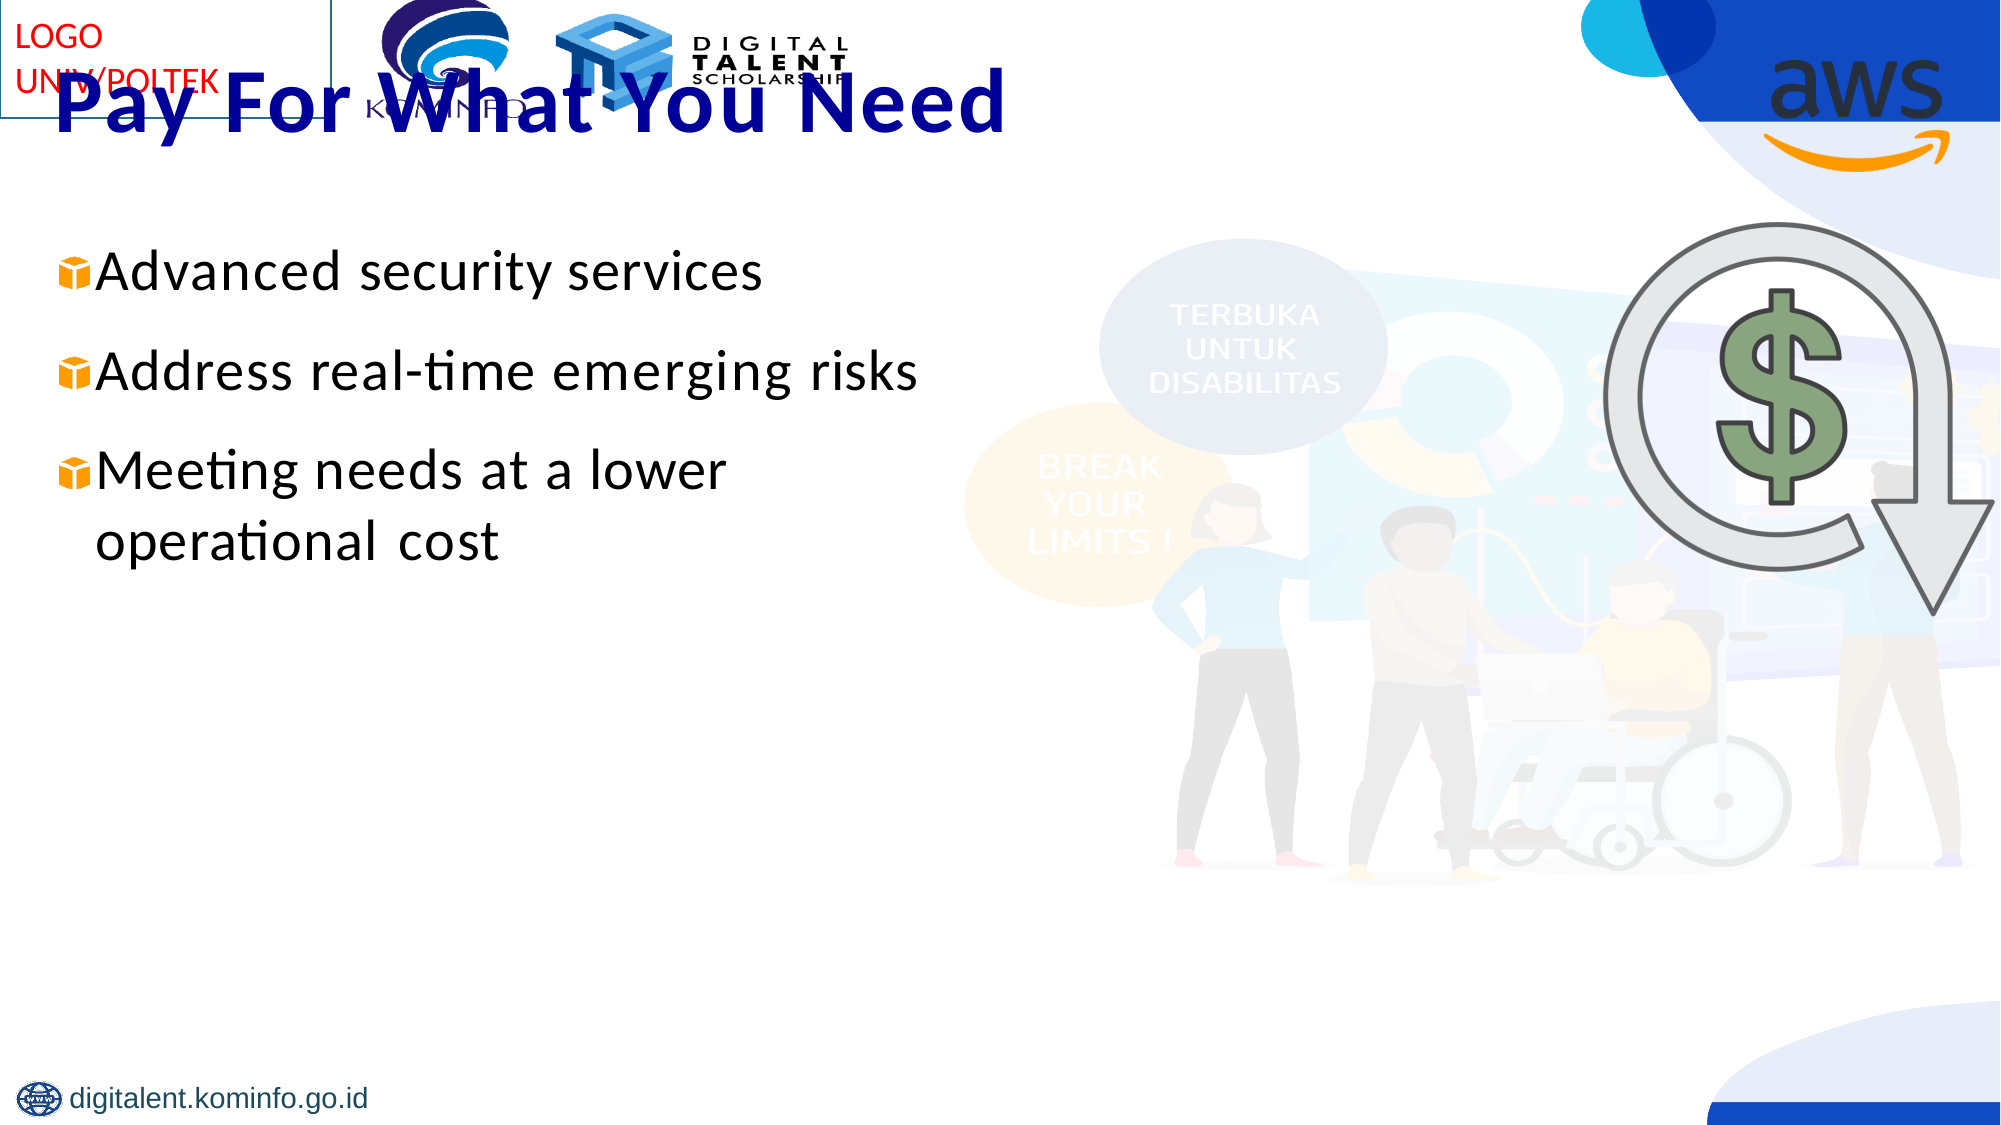

# Pay For What You Need

Advanced security services  Address real-time emerging risks
Meeting needs at a lower operational cost